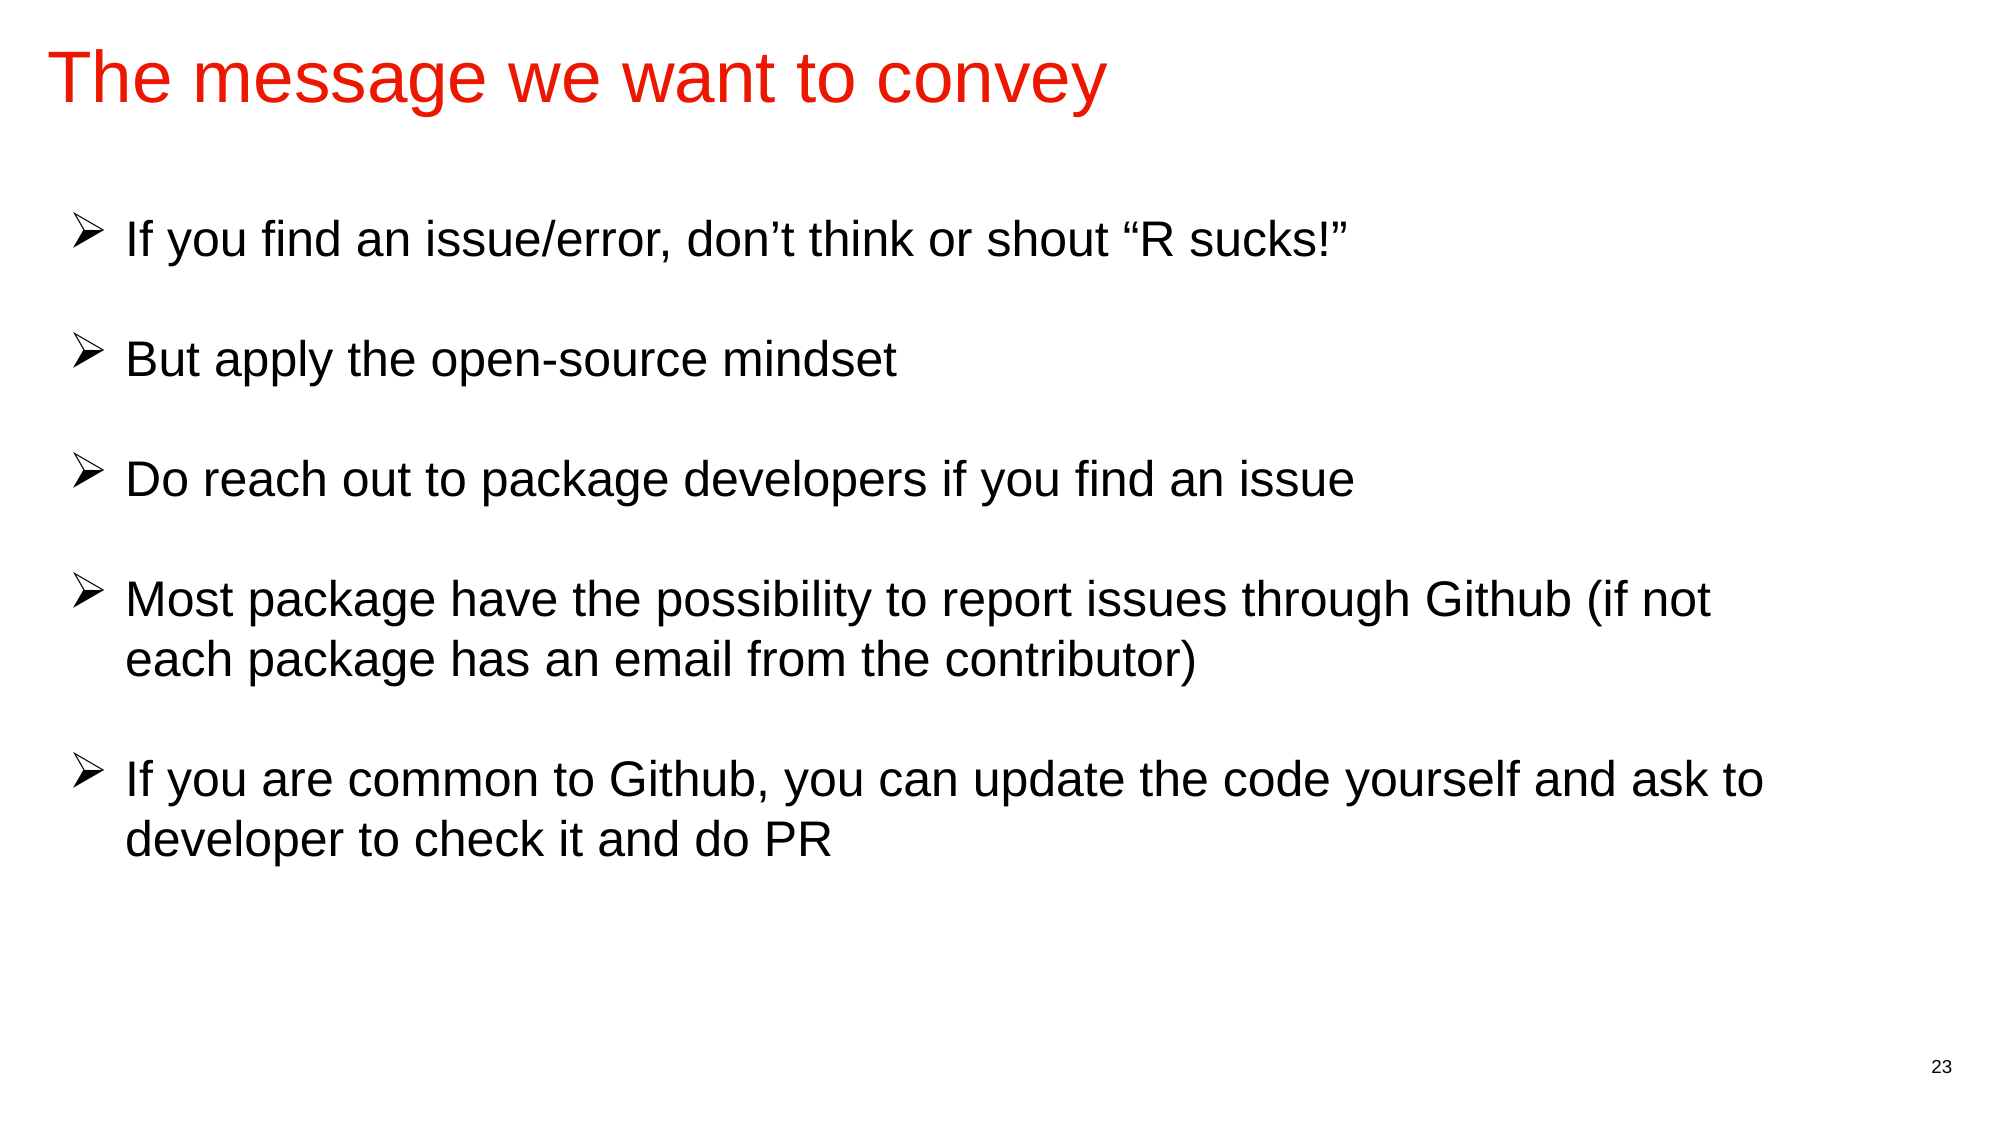

# The message we want to convey
If you find an issue/error, don’t think or shout “R sucks!”

But apply the open-source mindset

Do reach out to package developers if you find an issue

Most package have the possibility to report issues through Github (if not each package has an email from the contributor)

If you are common to Github, you can update the code yourself and ask to developer to check it and do PR
23